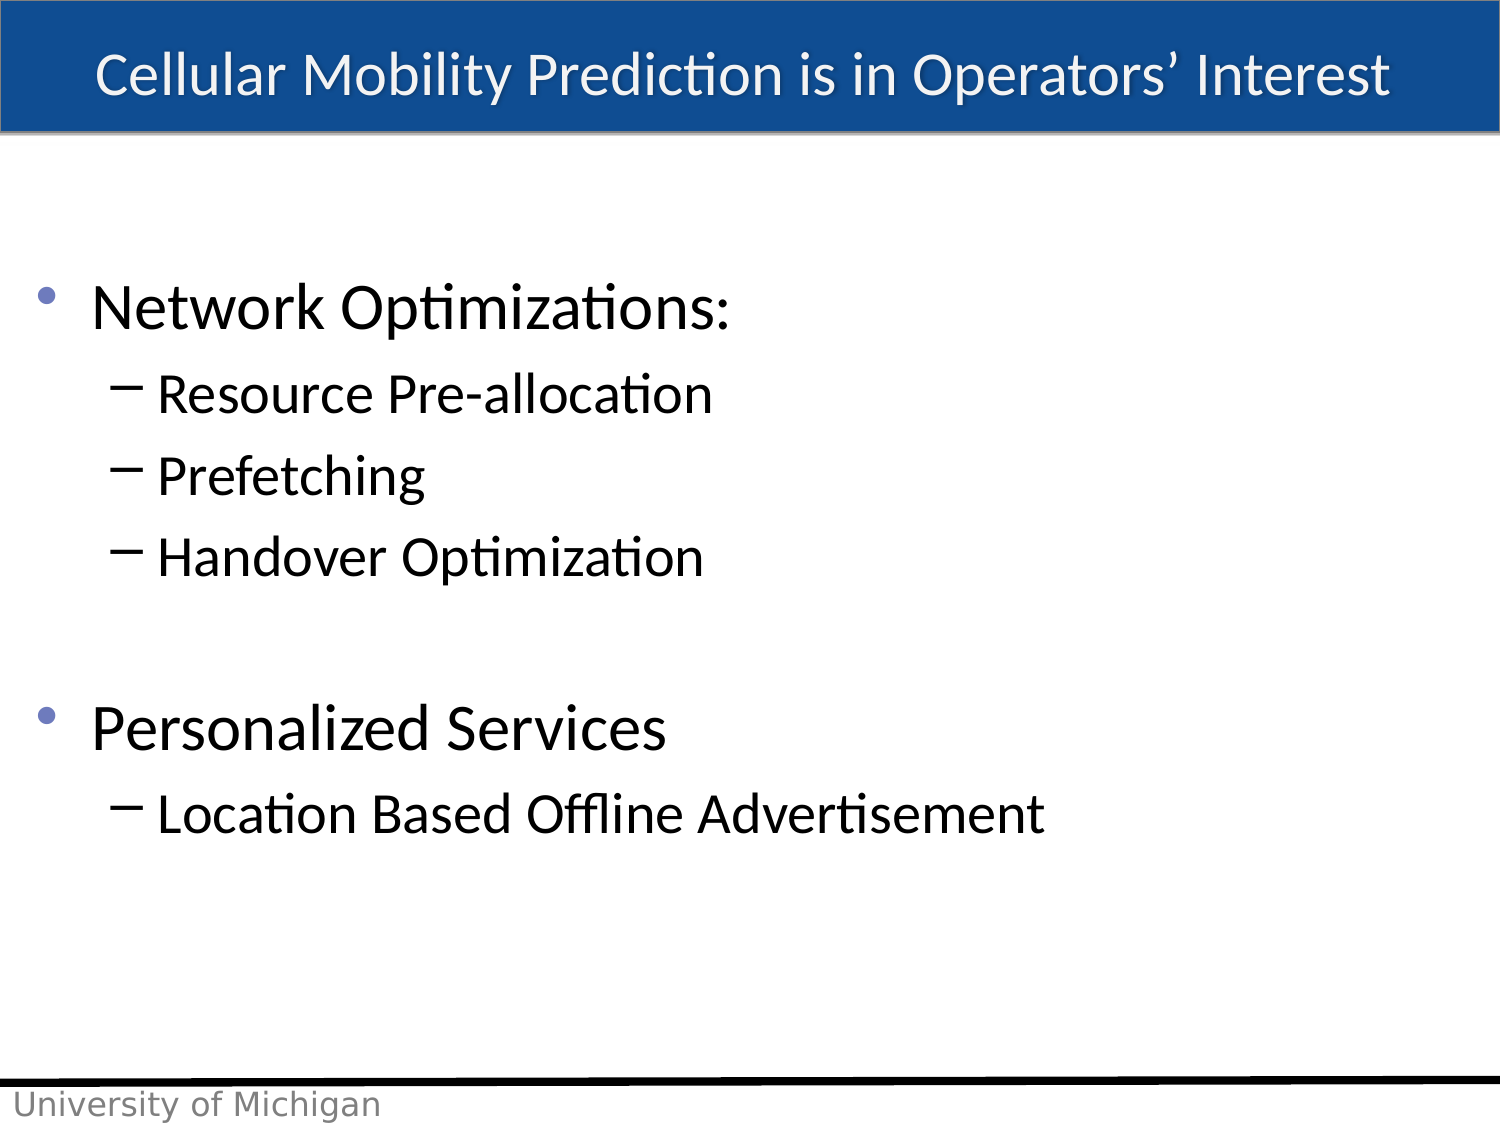

# Cellular Mobility Prediction is in Operators’ Interest

Network Optimizations:
Resource Pre-allocation
Prefetching
Handover Optimization

Personalized Services
Location Based Offline Advertisement